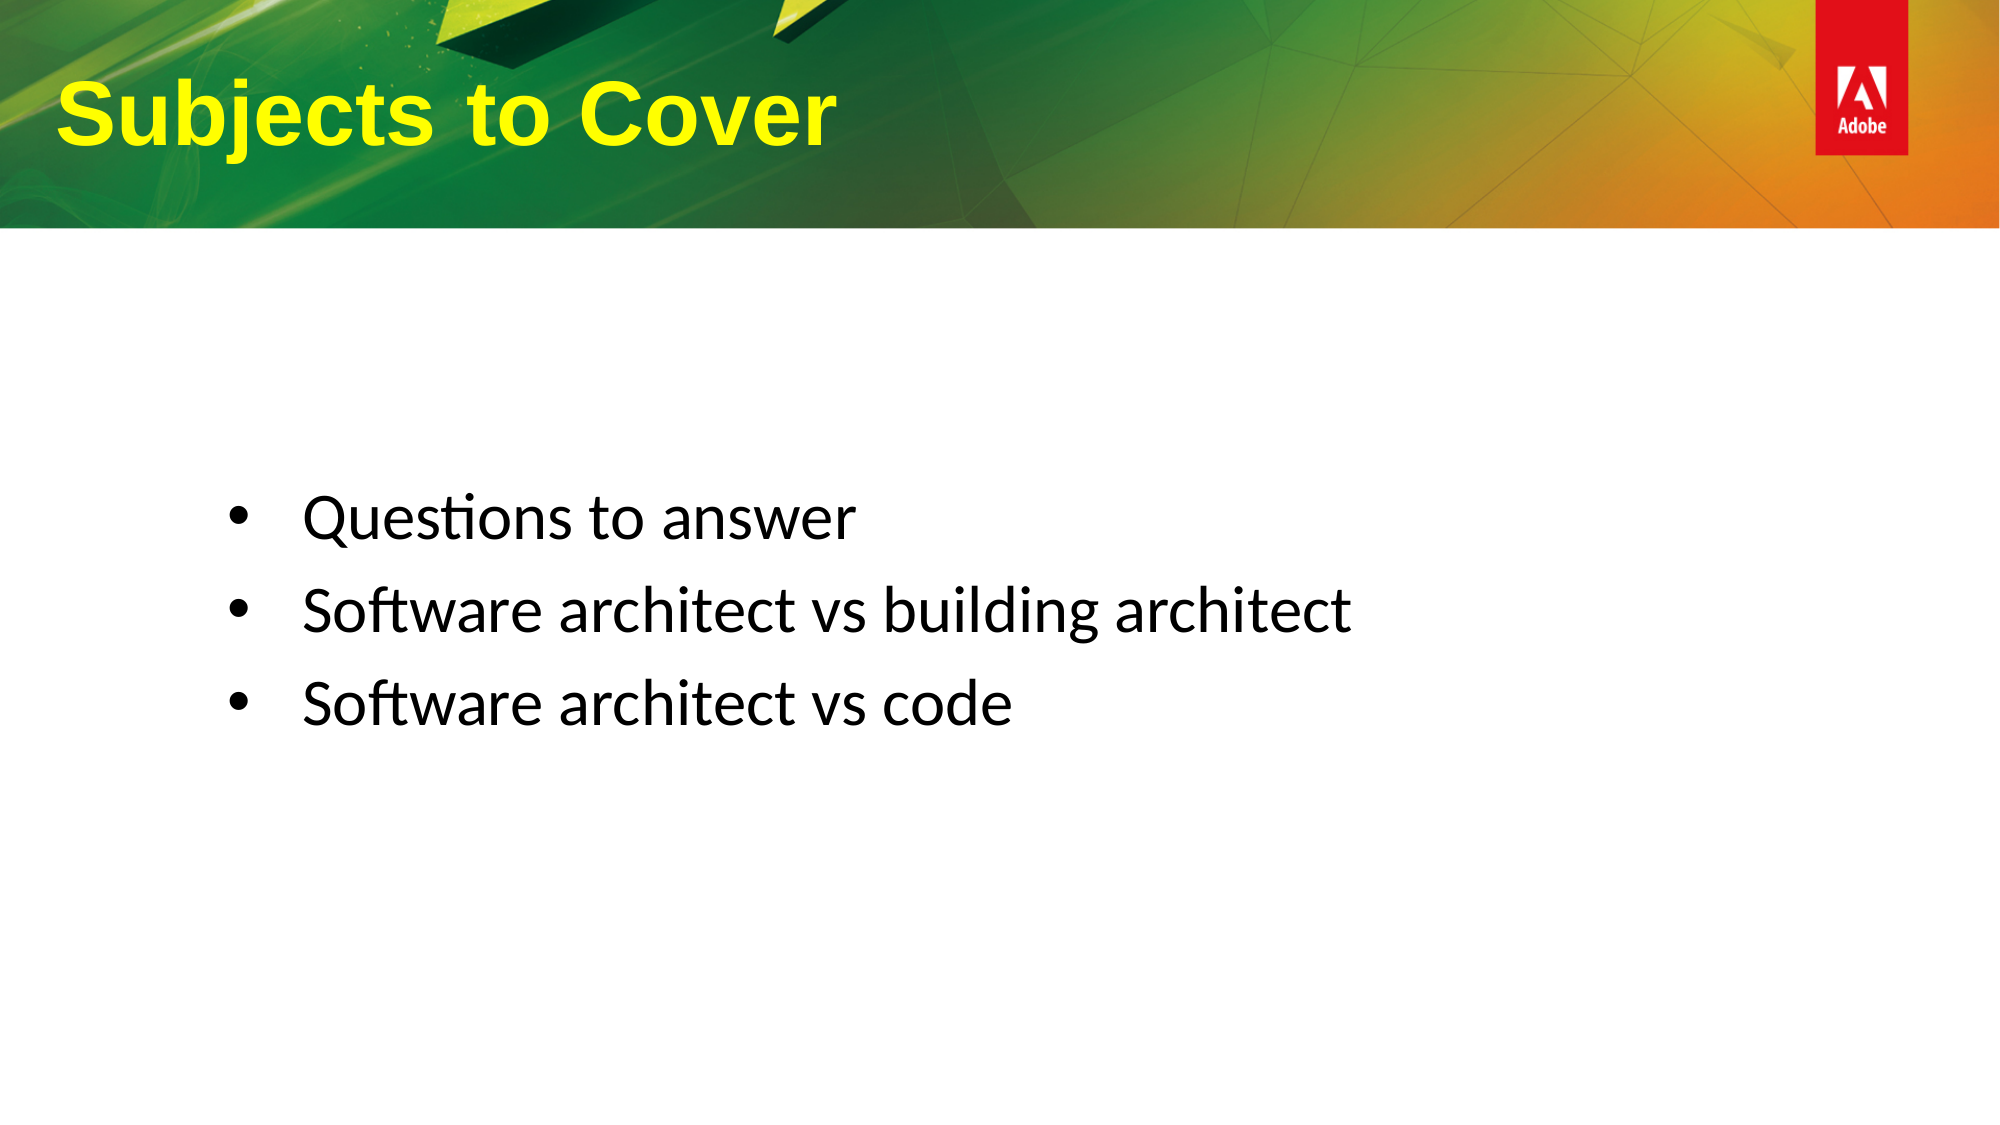

Subjects to Cover
Questions to answer
Software architect vs building architect
Software architect vs code